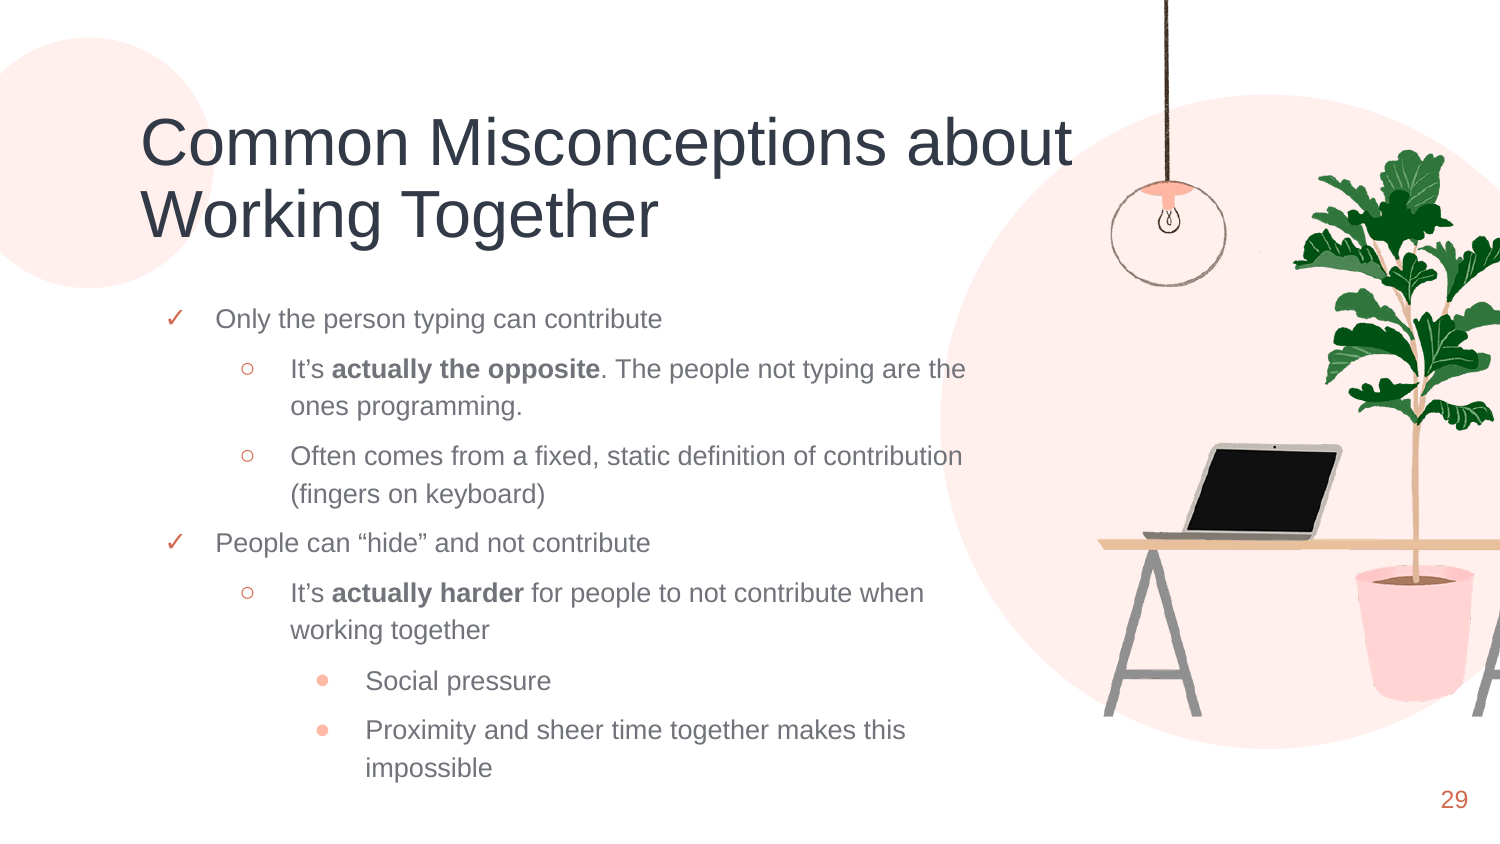

# Common Misconceptions about Working Together
Only the person typing can contribute
It’s actually the opposite. The people not typing are the ones programming.
Often comes from a fixed, static definition of contribution (fingers on keyboard)
People can “hide” and not contribute
It’s actually harder for people to not contribute when working together
Social pressure
Proximity and sheer time together makes this impossible

29